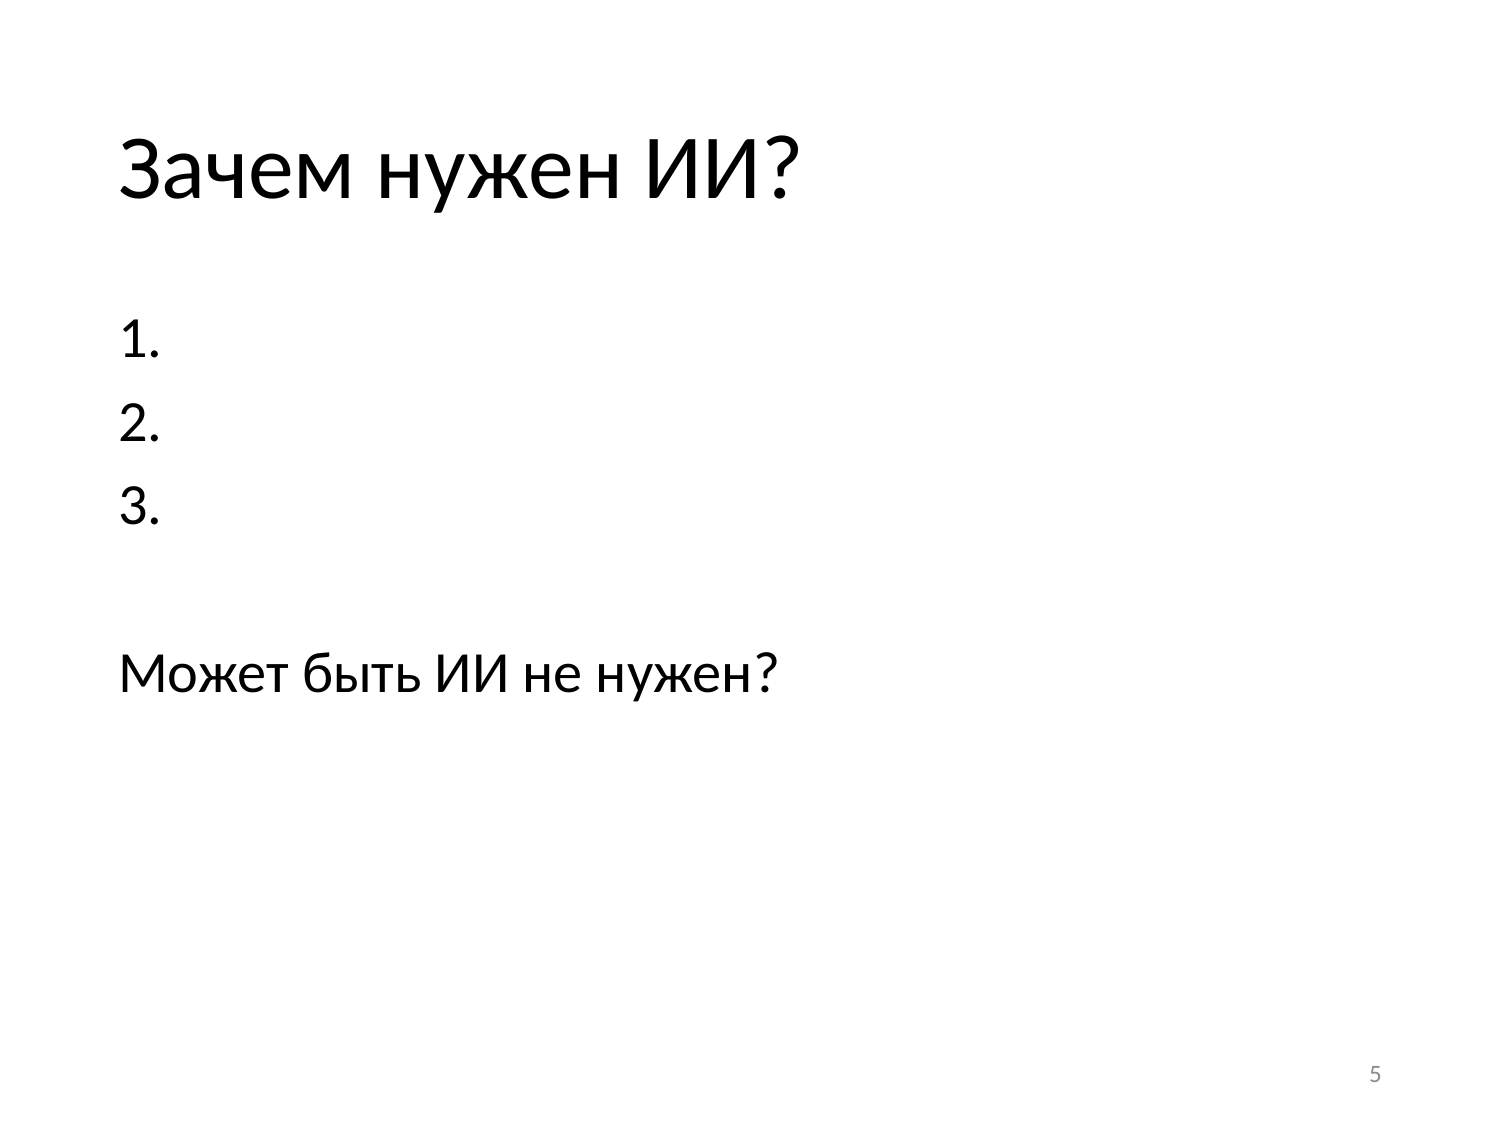

# Зачем нужен ИИ?

Может быть ИИ не нужен?

5